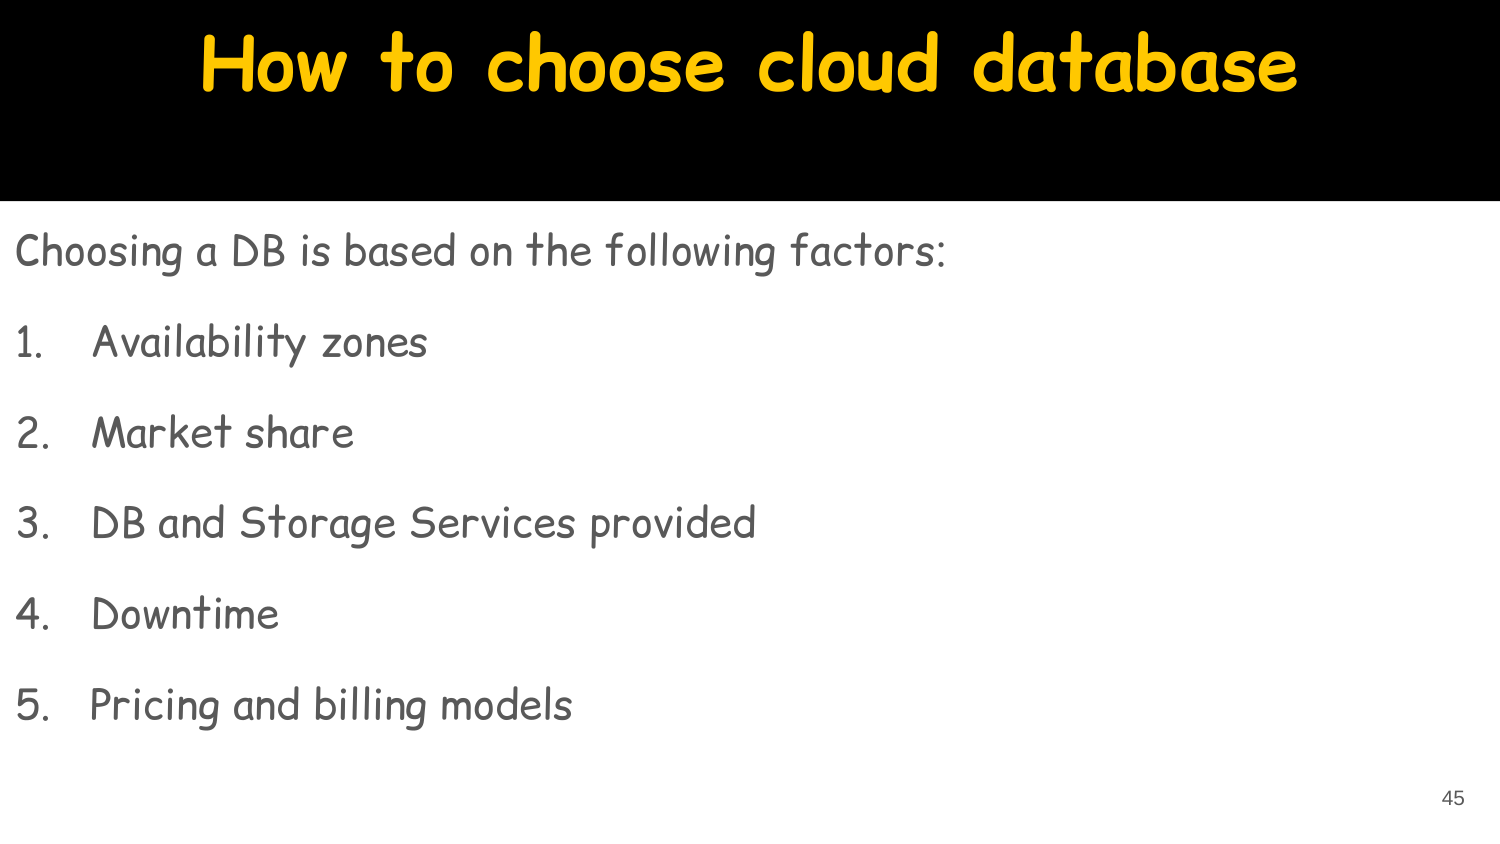

# How to choose cloud database

Choosing a DB is based on the following factors:
Availability zones
Market share
DB and Storage Services provided
Downtime
Pricing and billing models

45